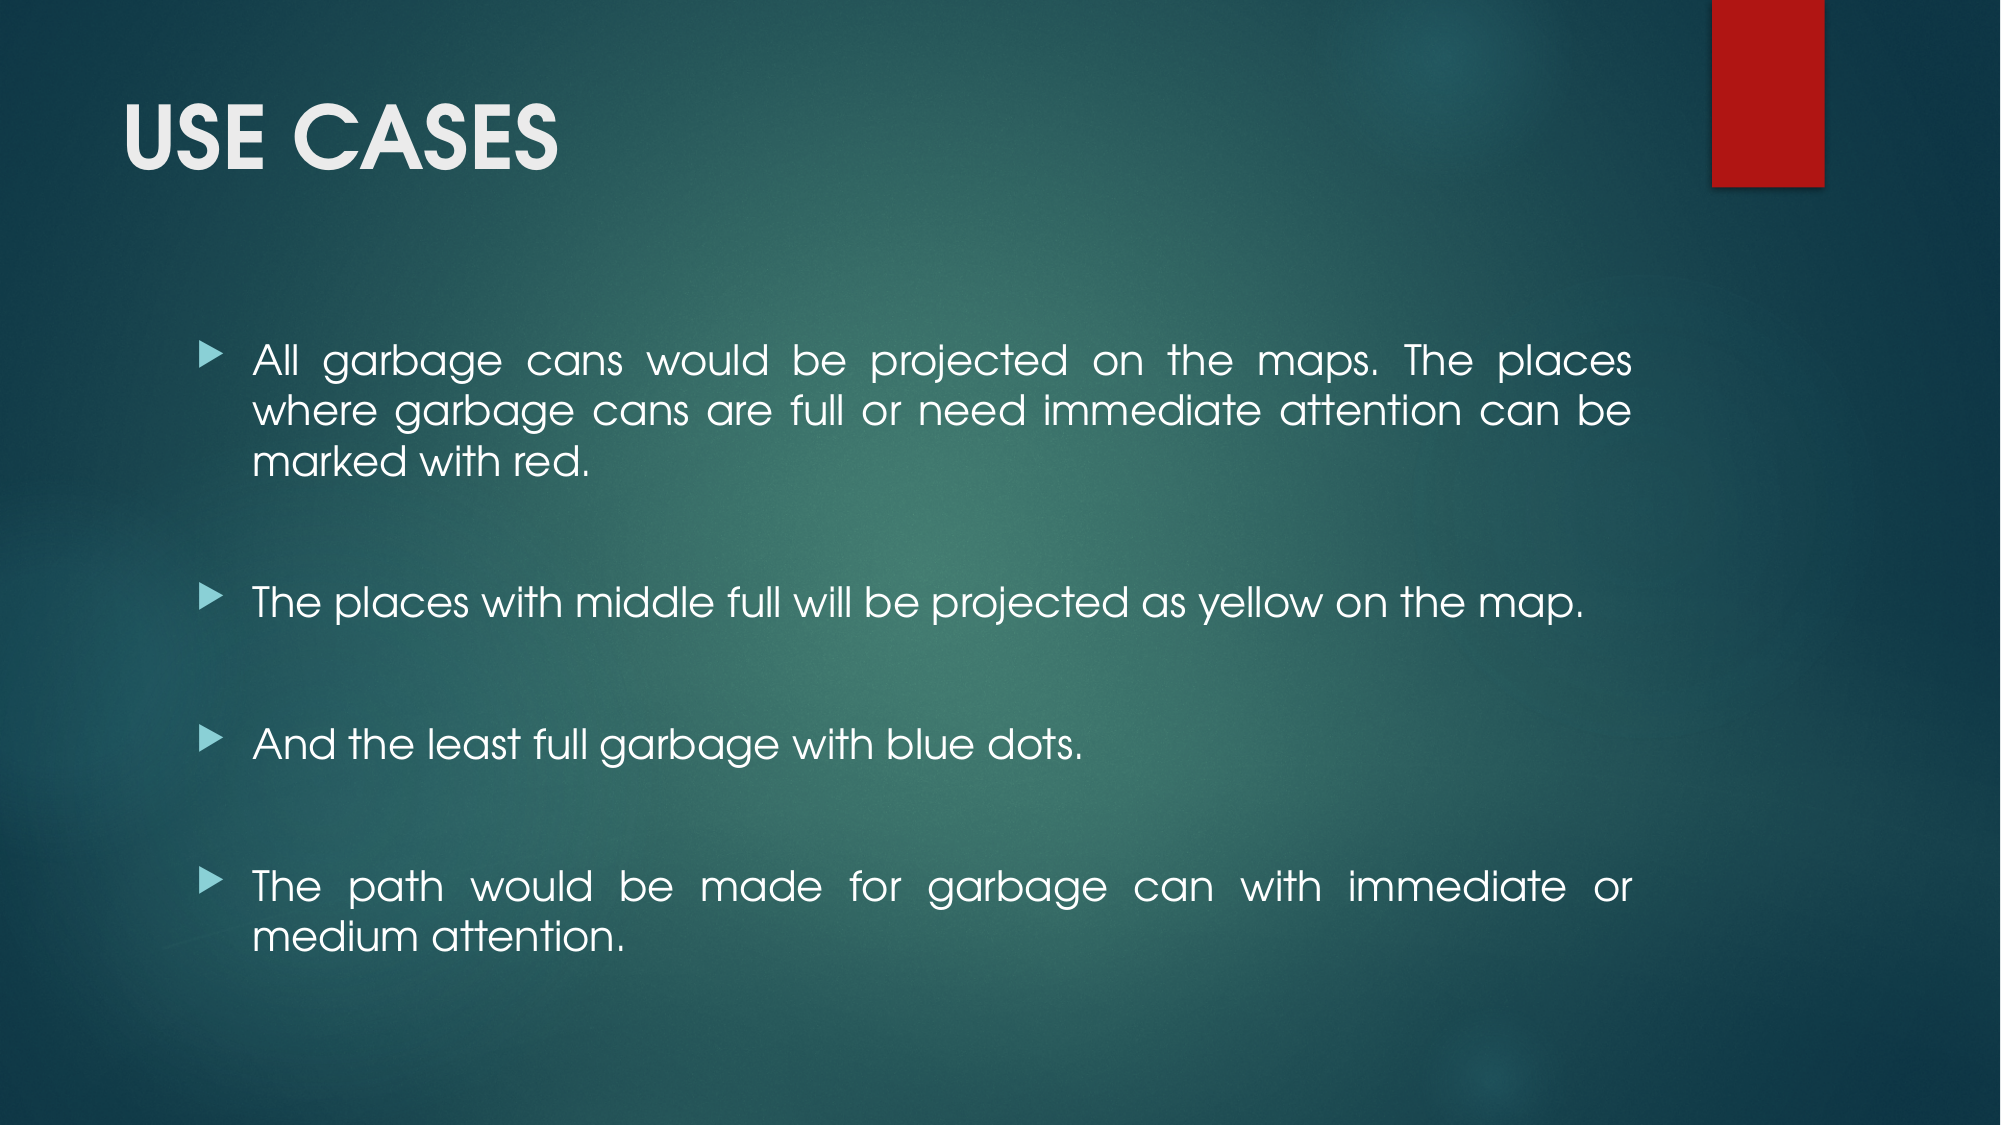

# USE CASES

All garbage cans would be projected on the maps. The places where garbage cans are full or need immediate attention can be marked with red.

The places with middle full will be projected as yellow on the map.

And the least full garbage with blue dots.

The path would be made for garbage can with immediate or medium attention.